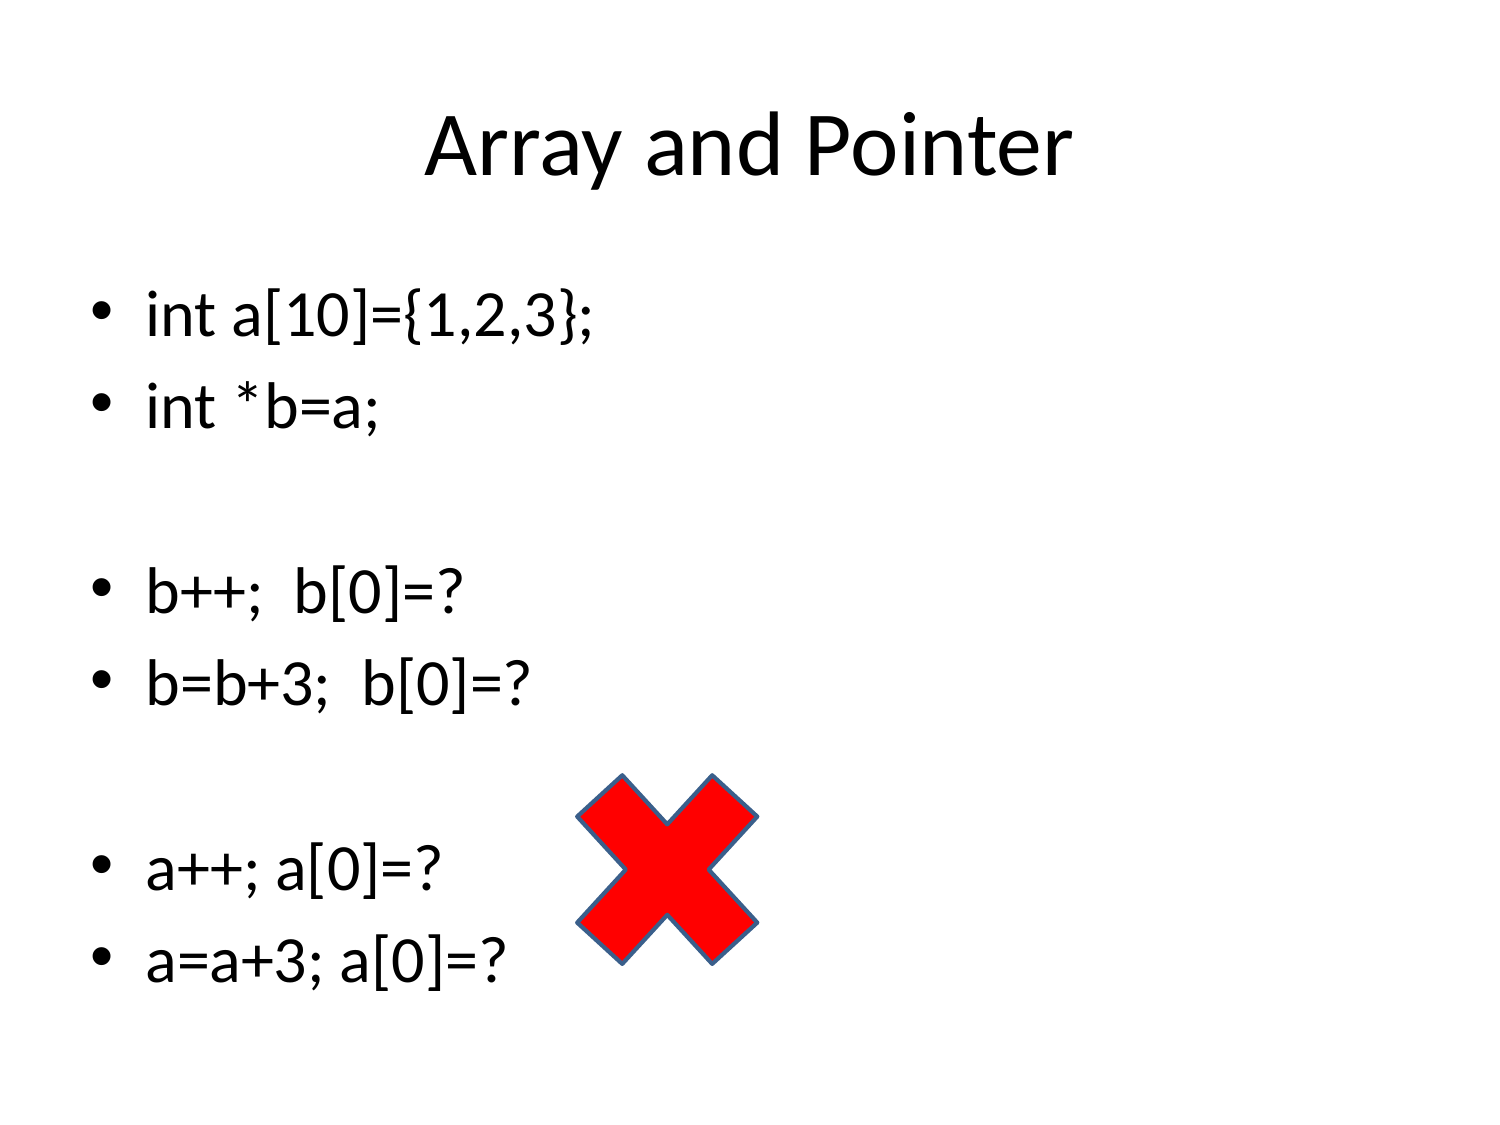

# Array and Pointer
int a[10]={1,2,3};
int *b=a;

b++;  b[0]=?
b=b+3;  b[0]=?

a++; a[0]=?
a=a+3; a[0]=?